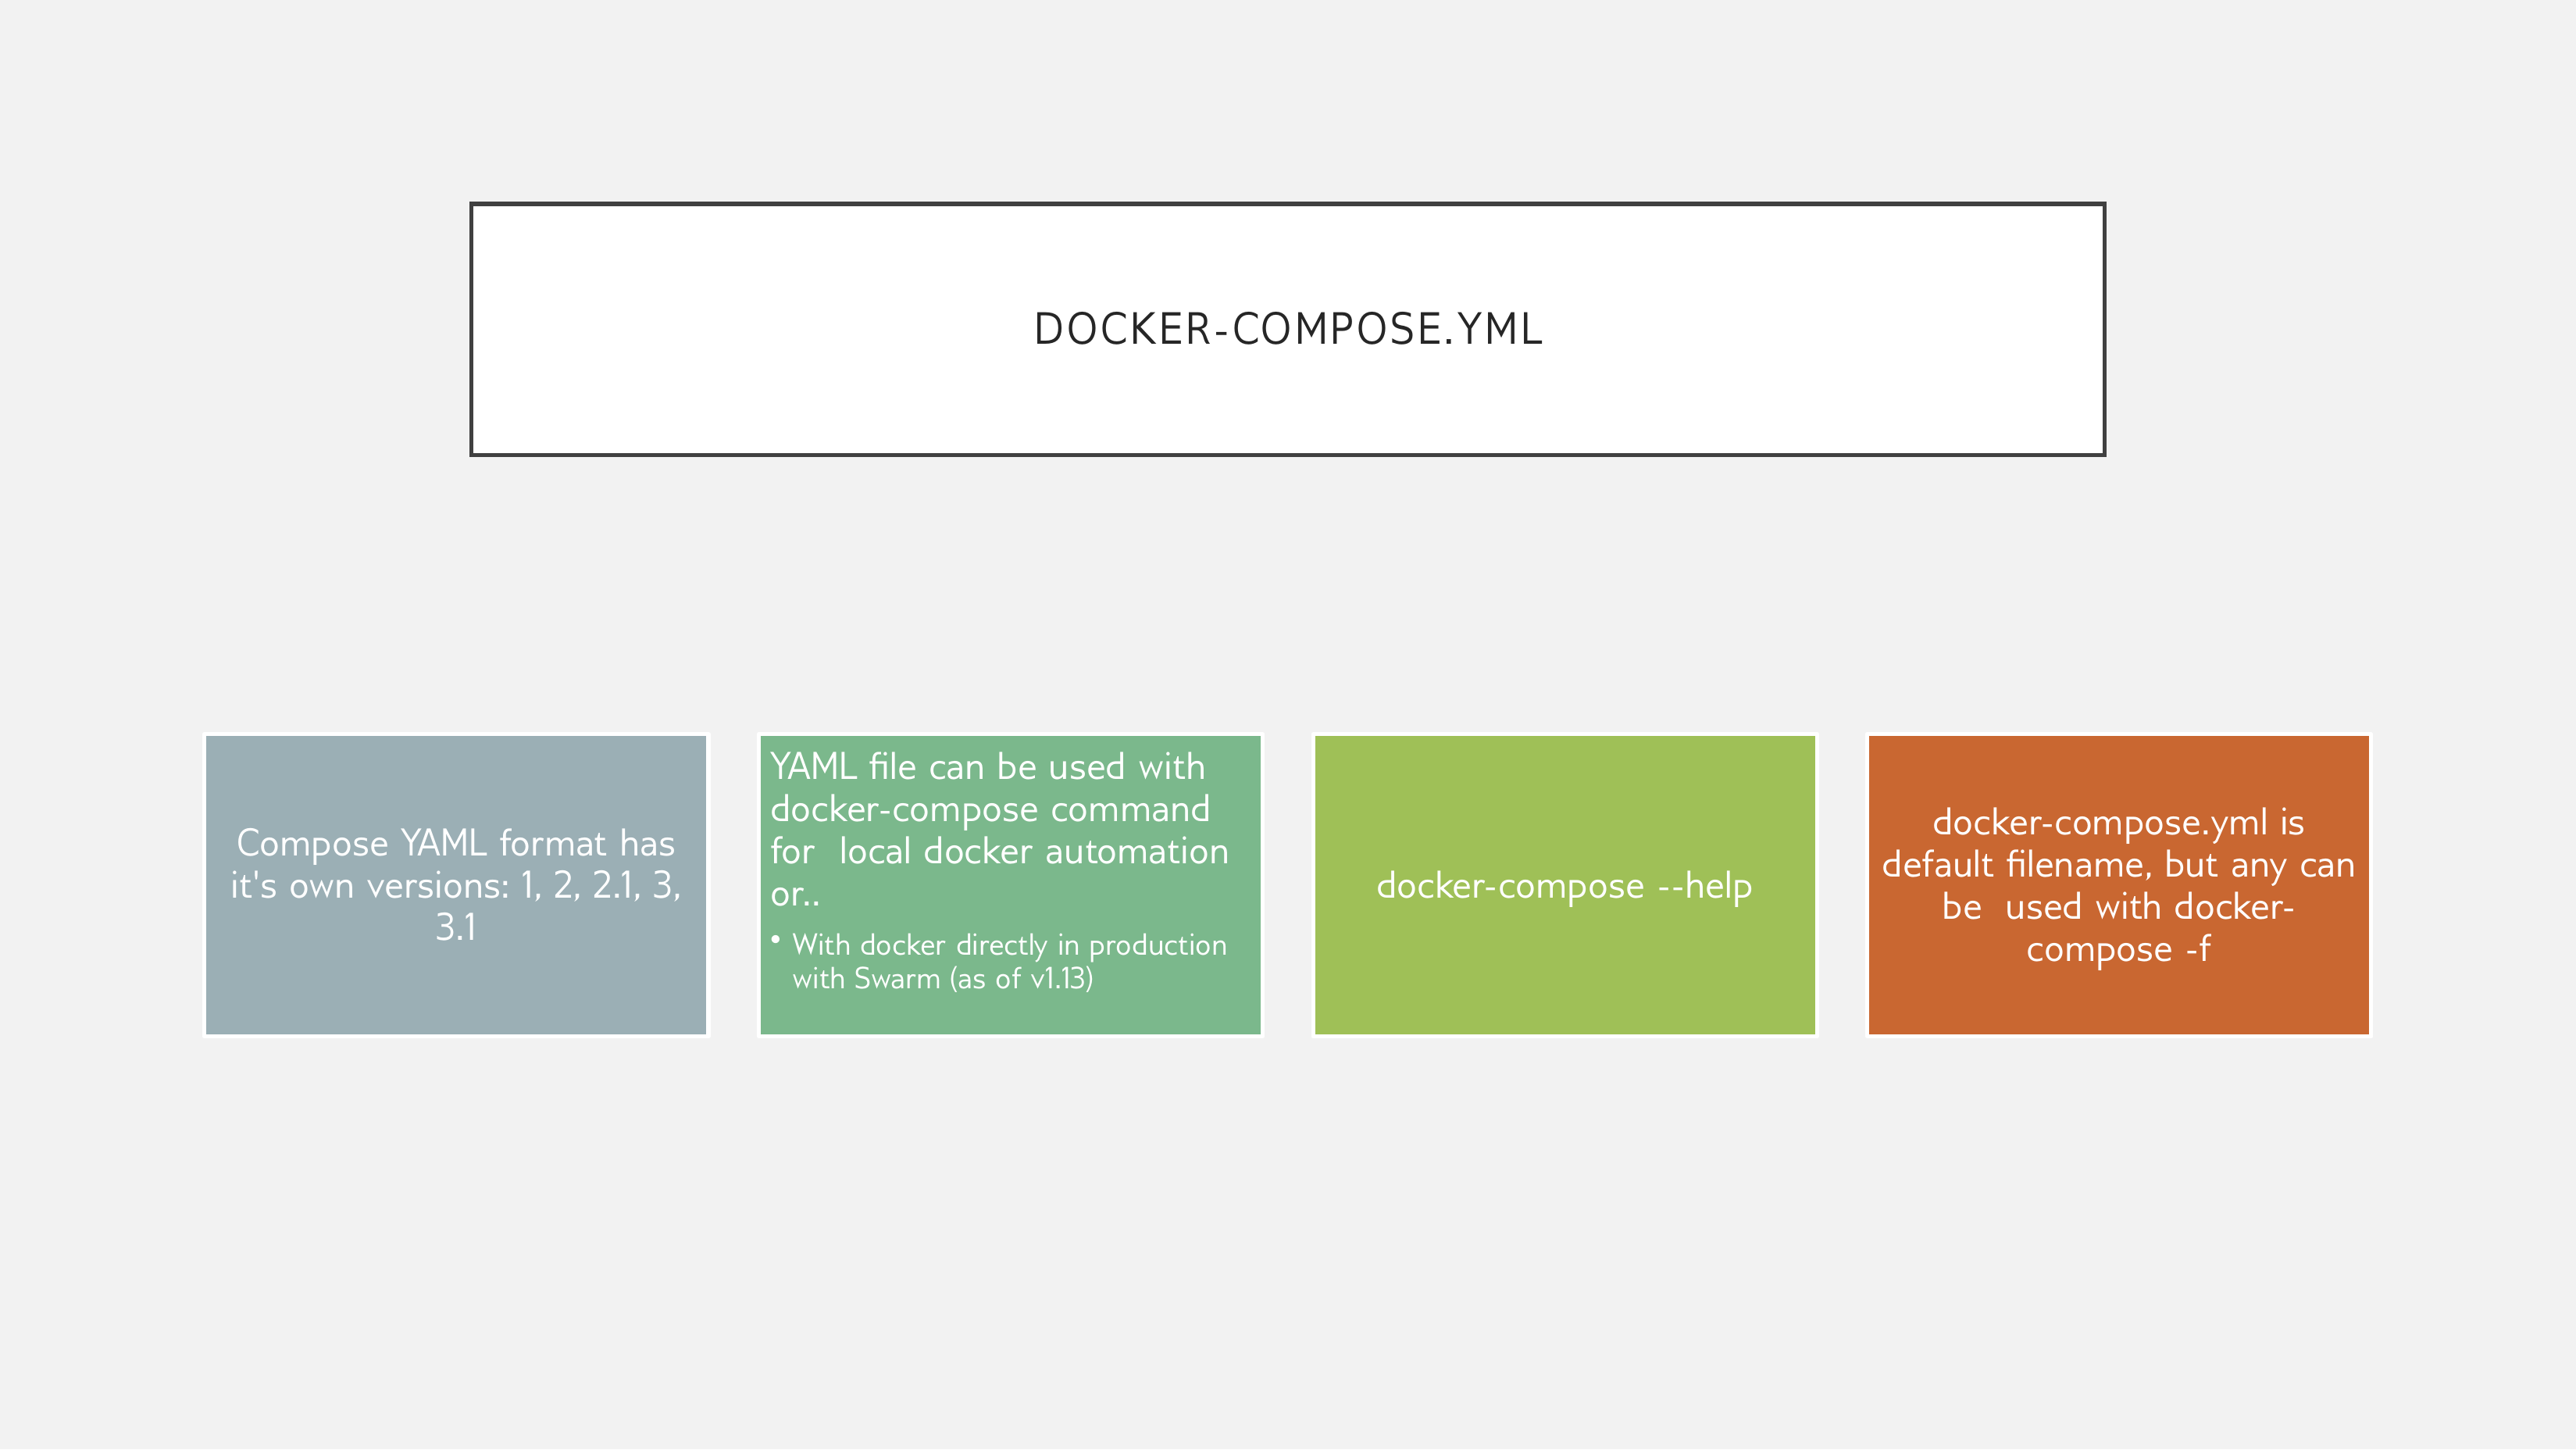

docker-compose.yml
Compose YAML format has it's own versions: 1, 2, 2.1, 3, 3.1
YAML file can be used with docker-compose command for  local docker automation or..
With docker directly in production with Swarm (as of v1.13)
docker-compose --help
docker-compose.yml is default filename, but any can be  used with docker-compose -f